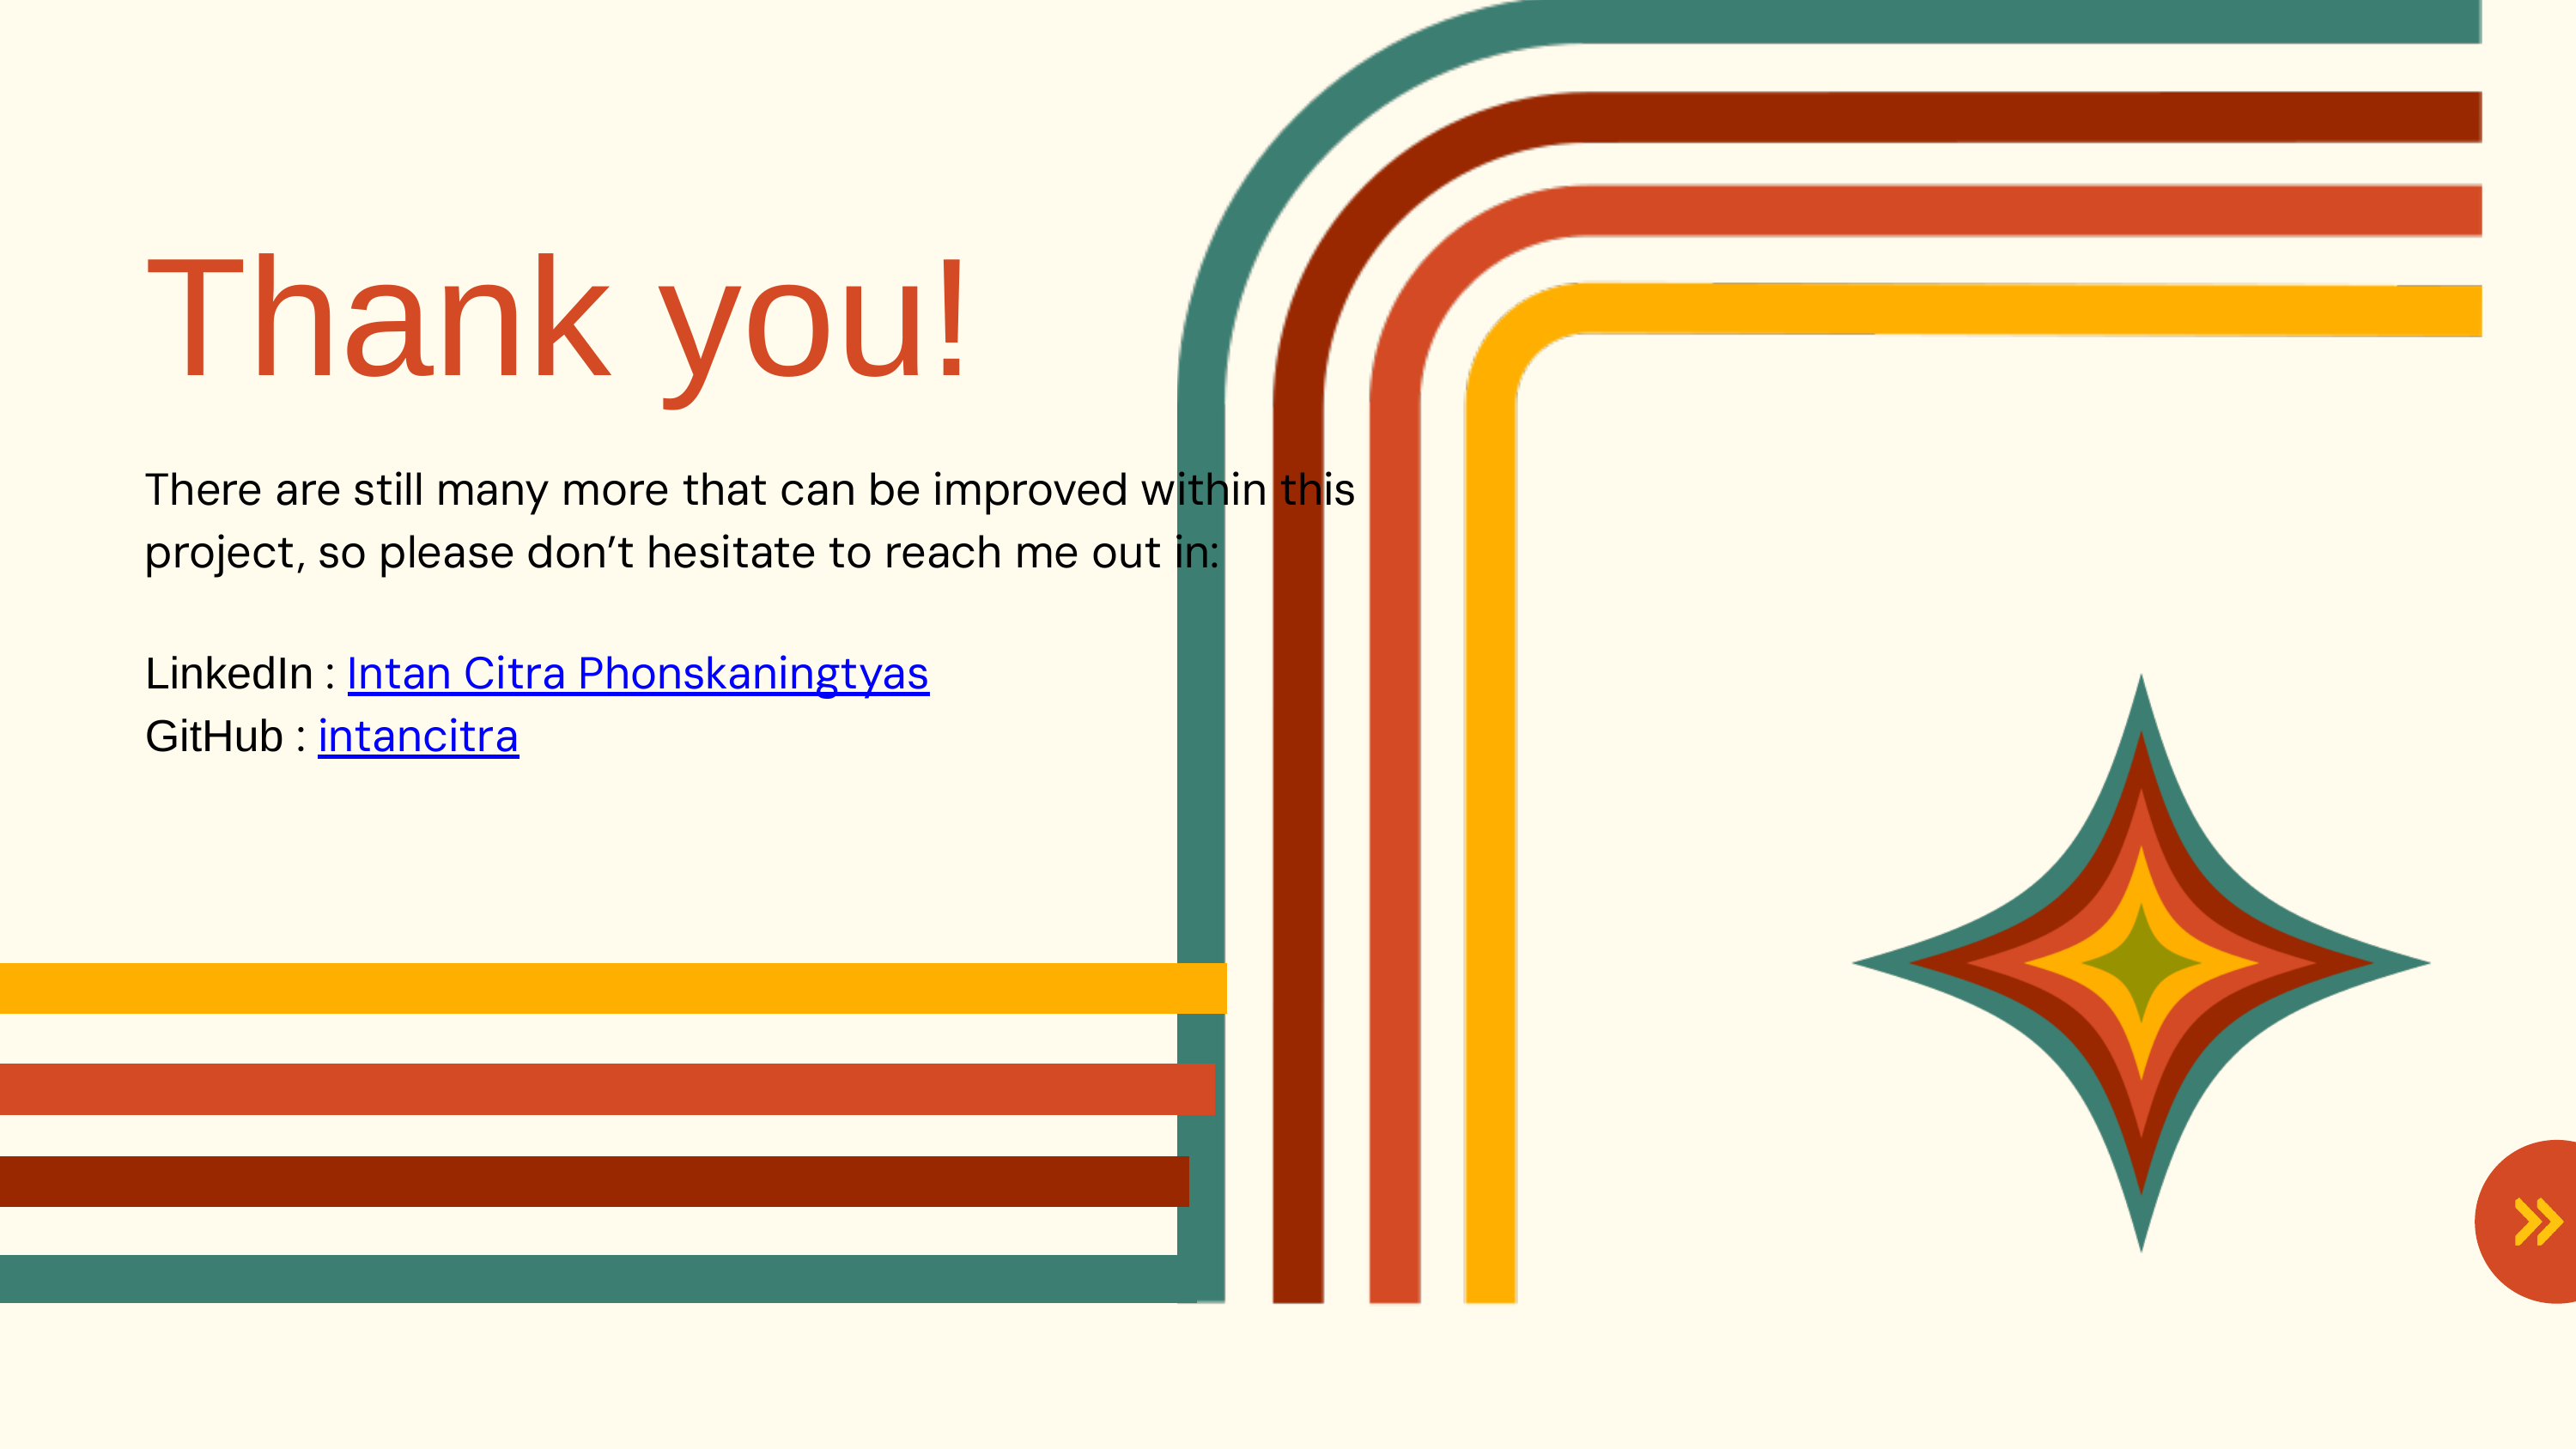

Thank you!
There are still many more that can be improved within this project, so please don’t hesitate to reach me out in:

LinkedIn : Intan Citra Phonskaningtyas
GitHub : intancitra